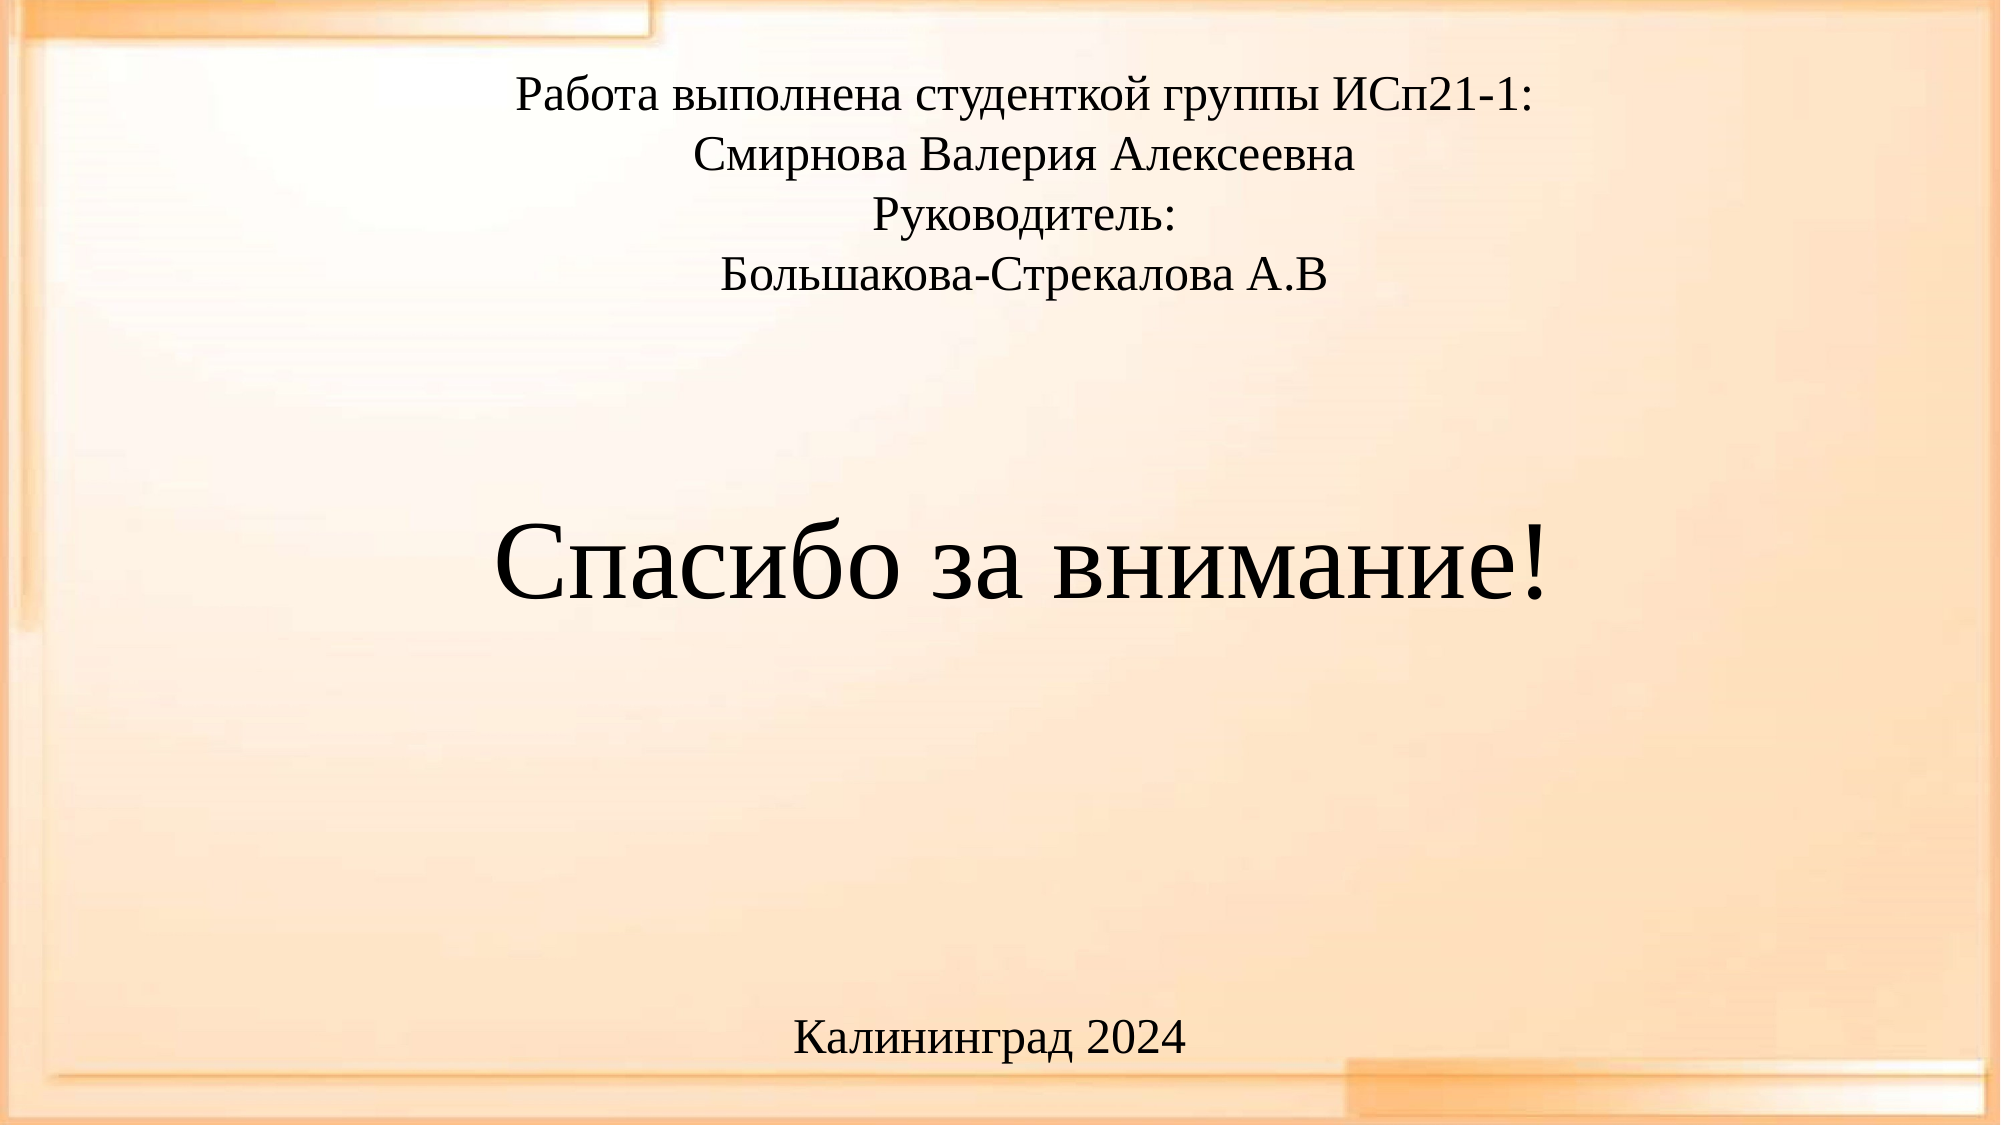

Работа выполнена студенткой группы ИСп21-1:
Смирнова Валерия Алексеевна
Руководитель:
Большакова-Стрекалова А.В
Спасибо за внимание!
Калининград 2024